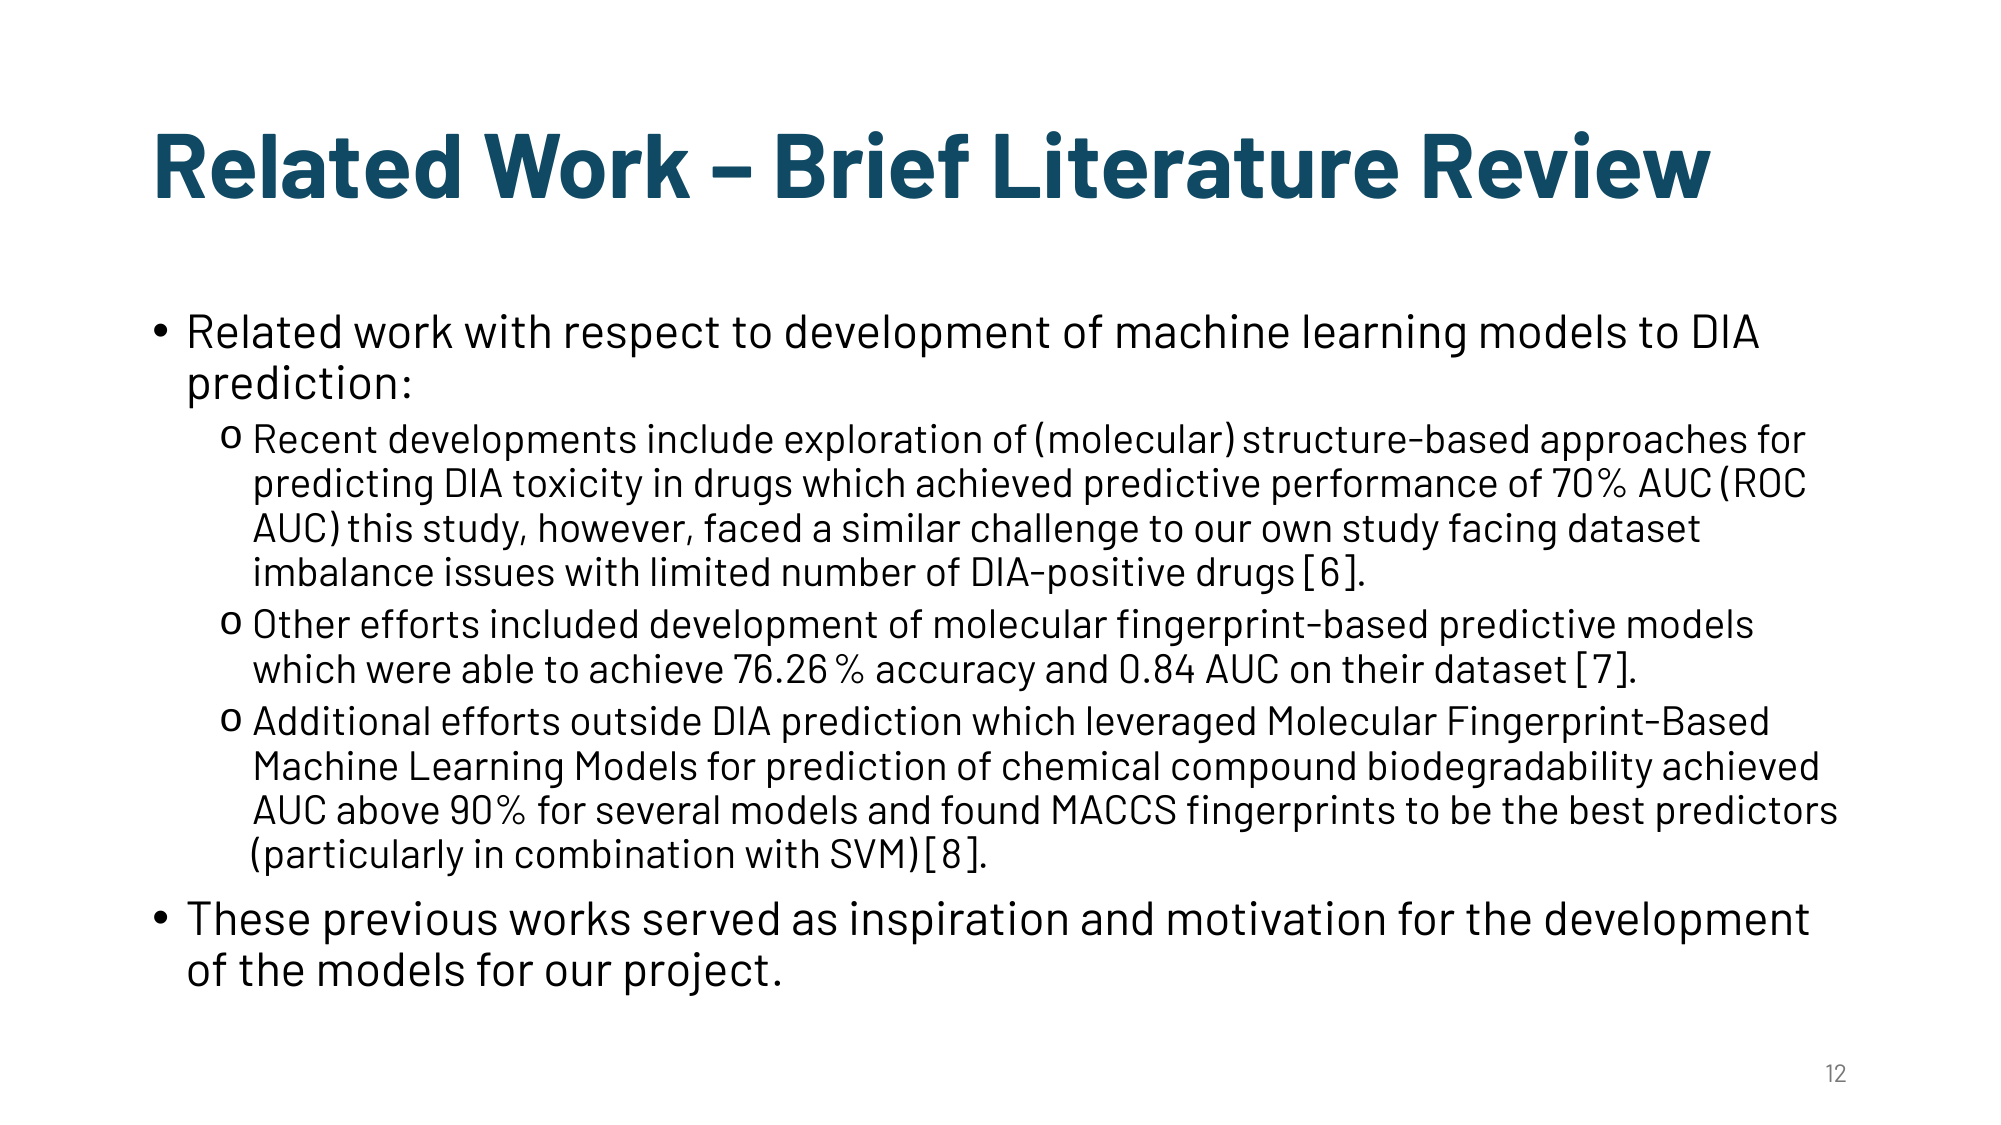

# Related Work – Brief Literature Review
Related work with respect to development of machine learning models to DIA prediction:
Recent developments include exploration of (molecular) structure-based approaches for predicting DIA toxicity in drugs which achieved predictive performance of 70% AUC (ROC AUC) this study, however, faced a similar challenge to our own study facing dataset imbalance issues with limited number of DIA-positive drugs [6].
Other efforts included development of molecular fingerprint-based predictive models which were able to achieve 76.26 % accuracy and 0.84 AUC on their dataset [7].
Additional efforts outside DIA prediction which leveraged Molecular Fingerprint-Based Machine Learning Models for prediction of chemical compound biodegradability achieved AUC above 90% for several models and found MACCS fingerprints to be the best predictors (particularly in combination with SVM) [8].
These previous works served as inspiration and motivation for the development of the models for our project.

12